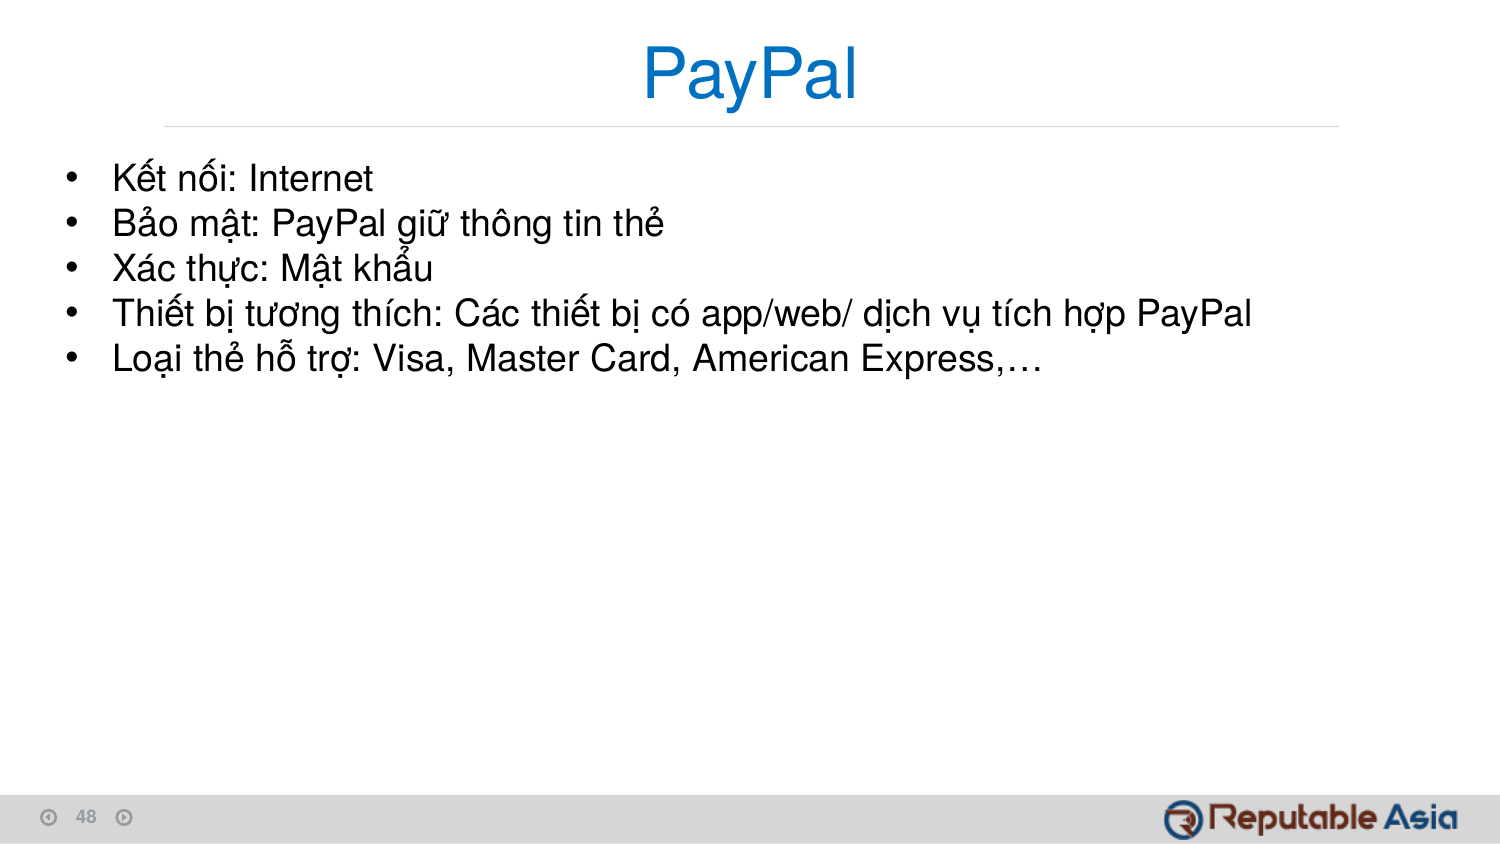

PayPal

Kết nối: Internet
Bảo mật: PayPal giữ thông tin thẻ
Xác thực: Mật khẩu
Thiết bị tương thích: Các thiết bị có app/web/ dịch vụ tích hợp PayPal
Loại thẻ hỗ trợ: Visa, Master Card, American Express,…
1
1
2
4
48